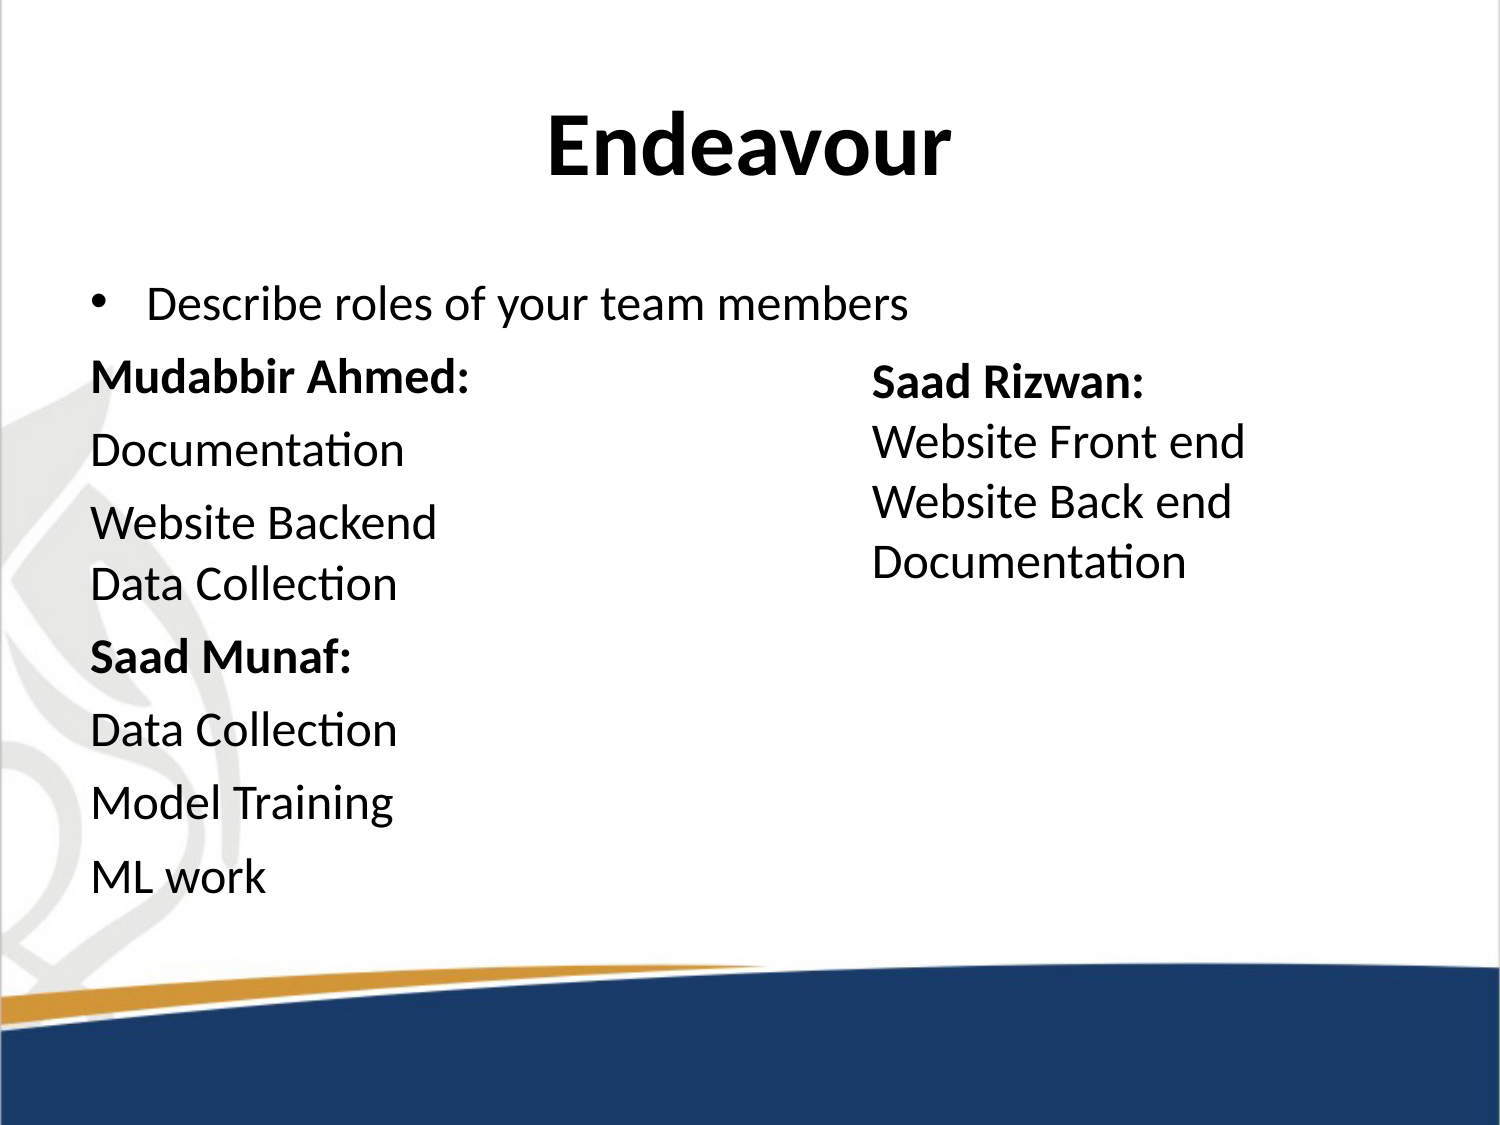

# Endeavour
Describe roles of your team members
Mudabbir Ahmed:
Documentation
Website Backend
Data Collection
Saad Munaf:
Data Collection
Model Training
ML work
Saad Rizwan:
Website Front end
Website Back end
Documentation